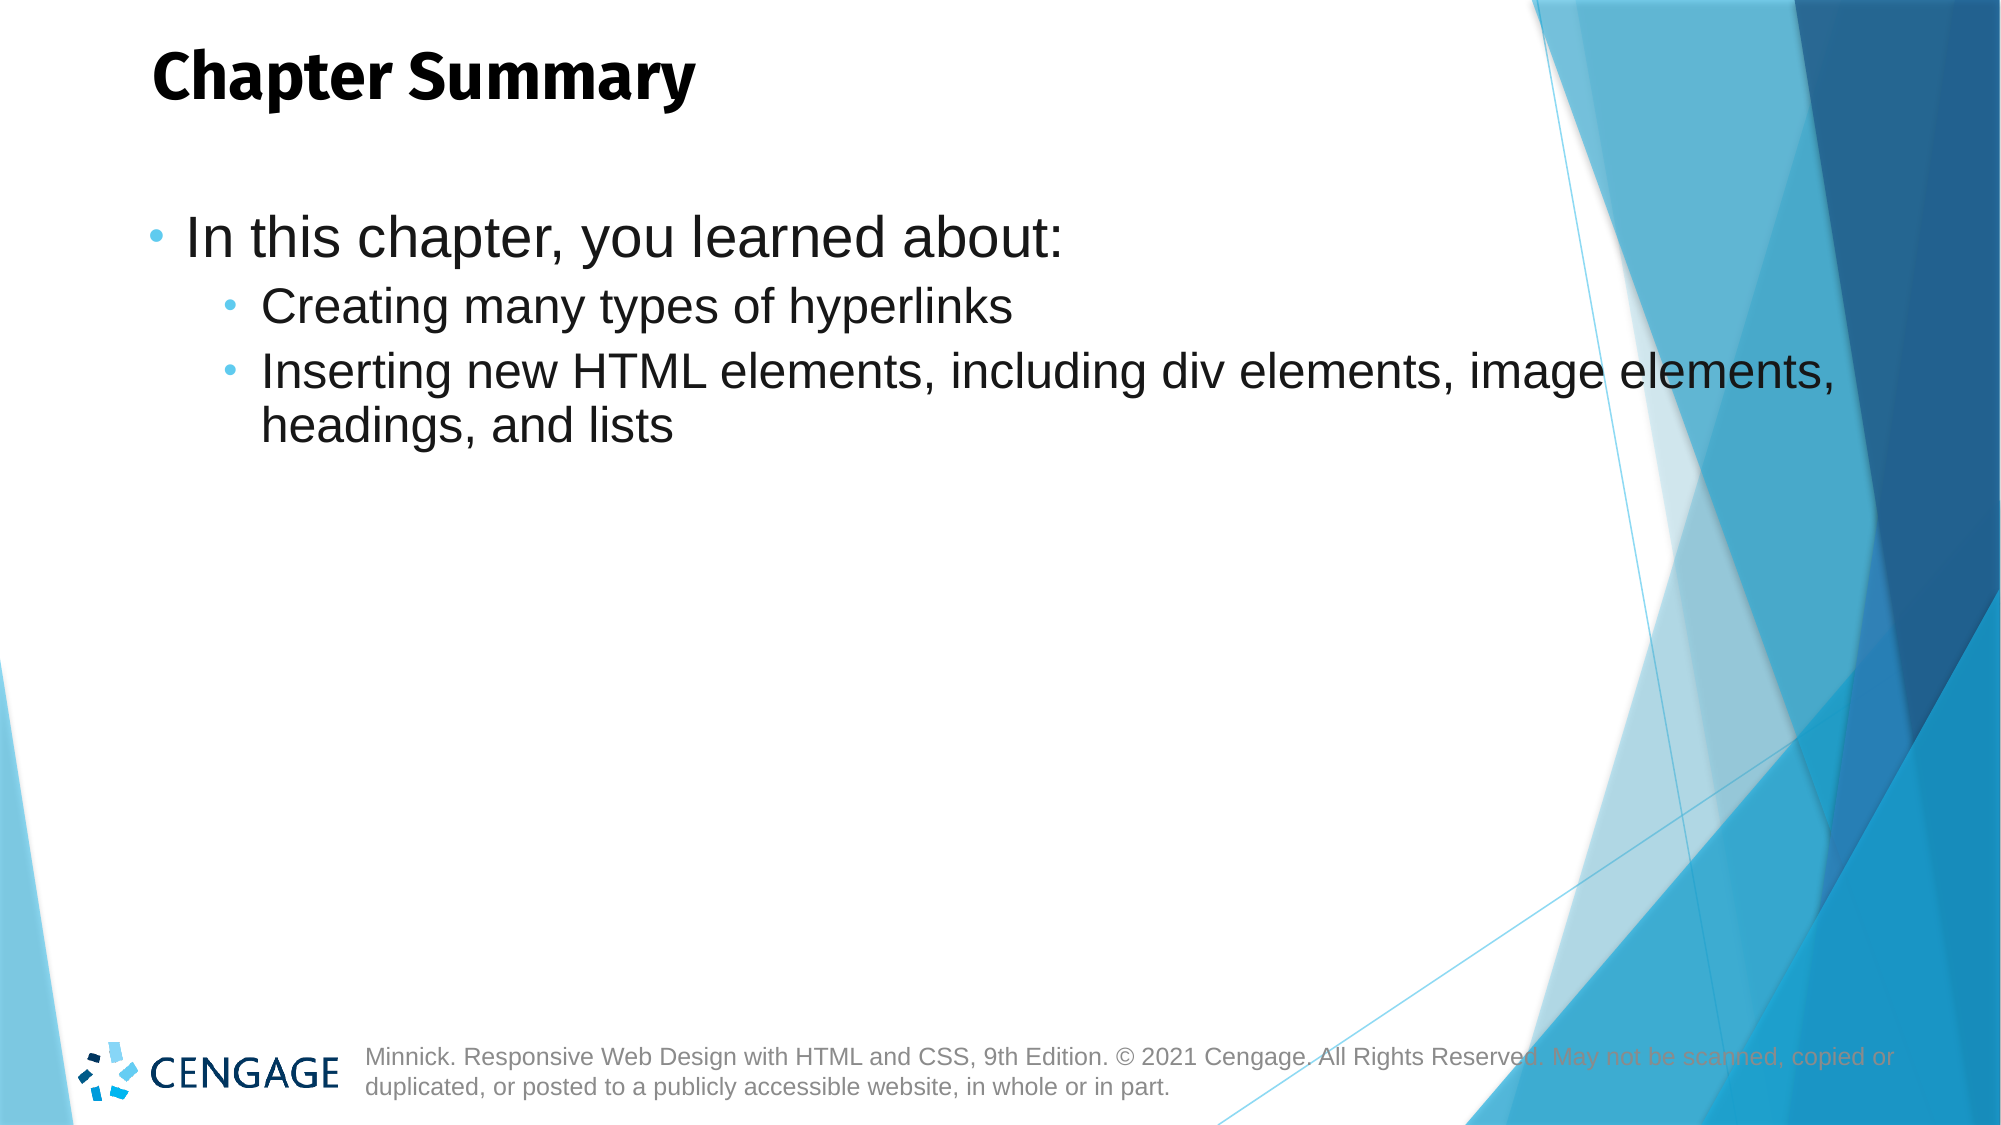

# Chapter Summary
In this chapter, you learned about:
Creating many types of hyperlinks
Inserting new HTML elements, including div elements, image elements, headings, and lists
Minnick. Responsive Web Design with HTML and CSS, 9th Edition. © 2021 Cengage. All Rights Reserved. May not be scanned, copied or duplicated, or posted to a publicly accessible website, in whole or in part.